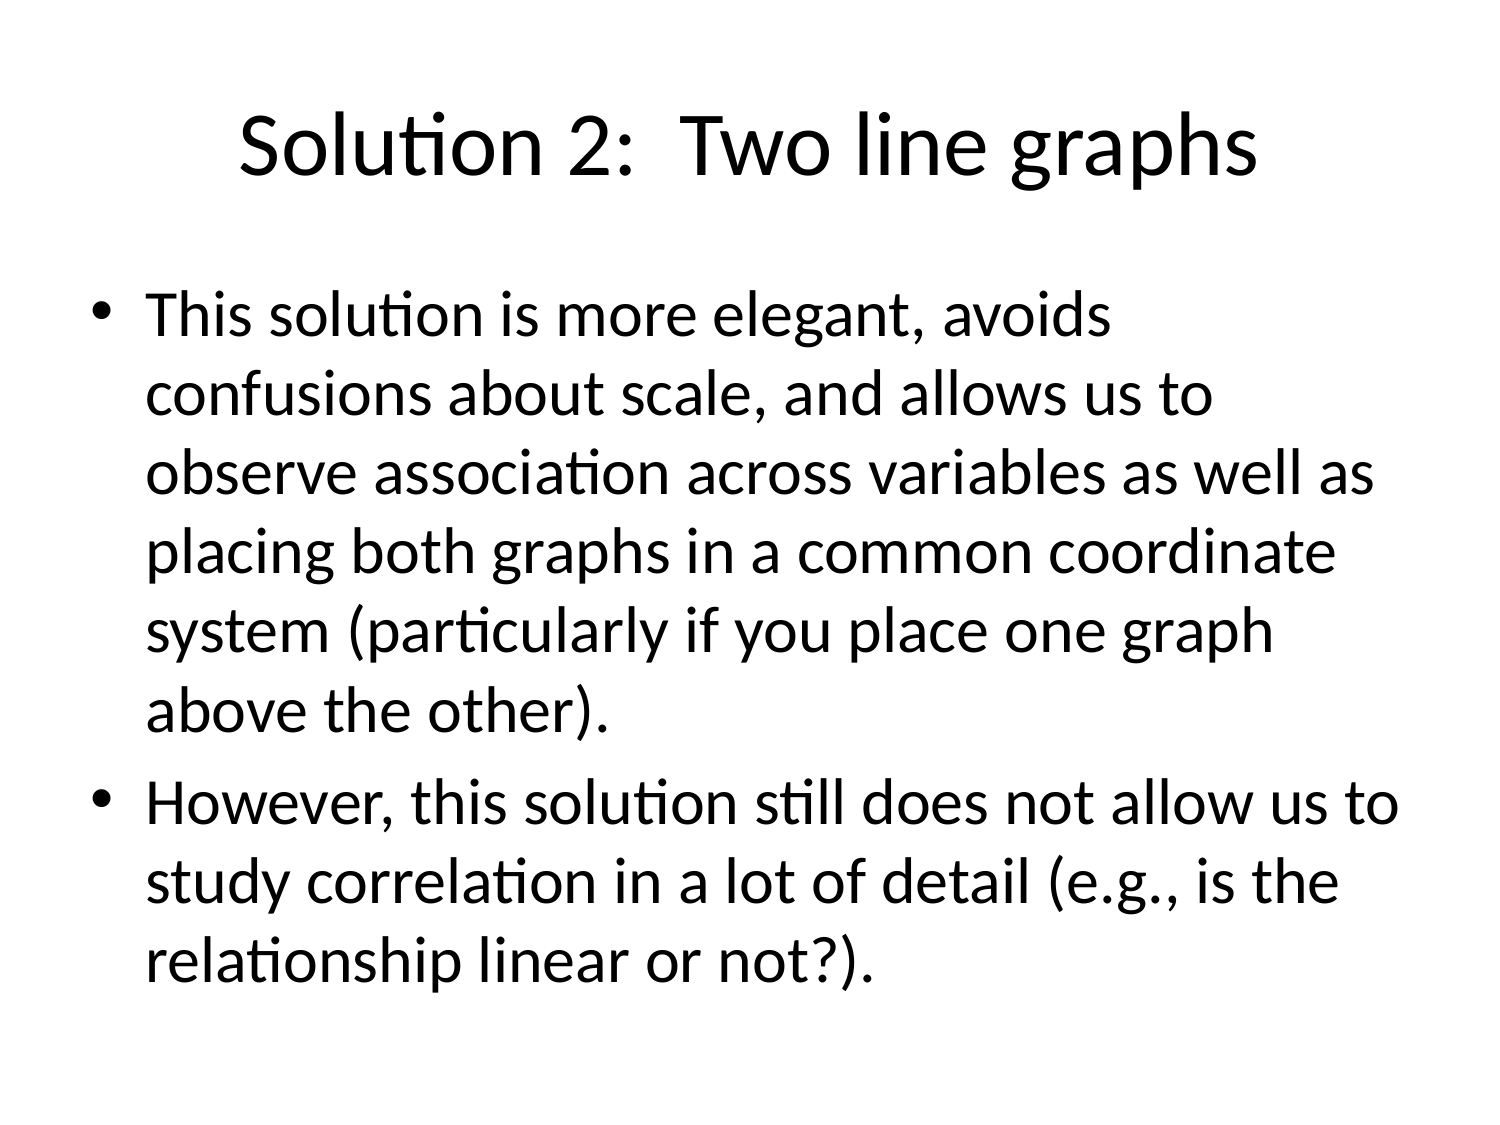

# Solution 2:  Two line graphs
This solution is more elegant, avoids confusions about scale, and allows us to observe association across variables as well as placing both graphs in a common coordinate system (particularly if you place one graph above the other).
However, this solution still does not allow us to study correlation in a lot of detail (e.g., is the relationship linear or not?).